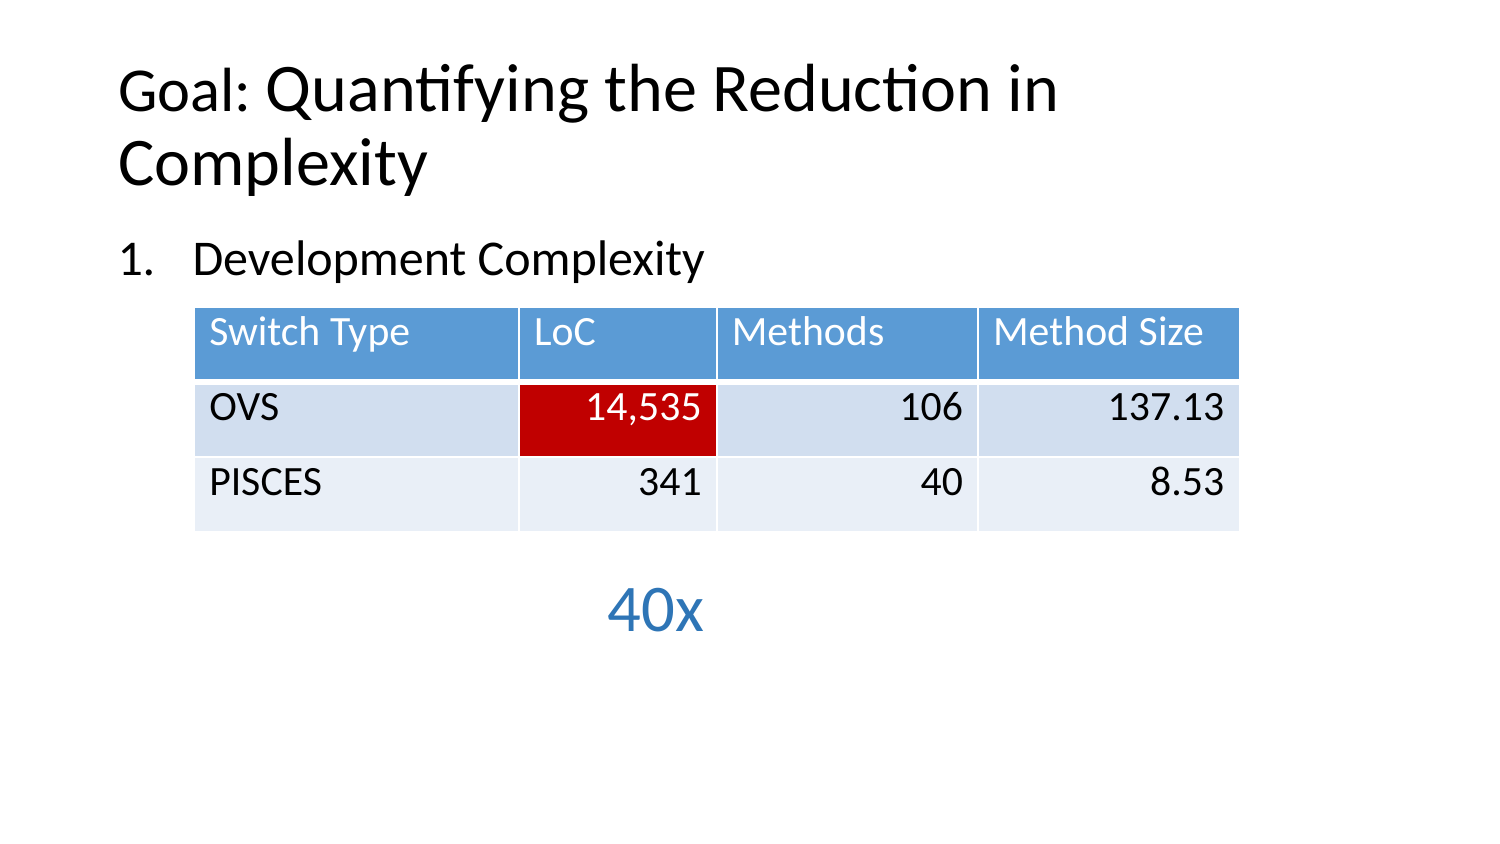

# Goal: Quantifying the Reduction in Complexity
Development Complexity
| Switch Type | LoC | Methods | Method Size |
| --- | --- | --- | --- |
| OVS | 14,535 | 106 | 137.13 |
| PISCES | 341 | 40 | 8.53 |
40x